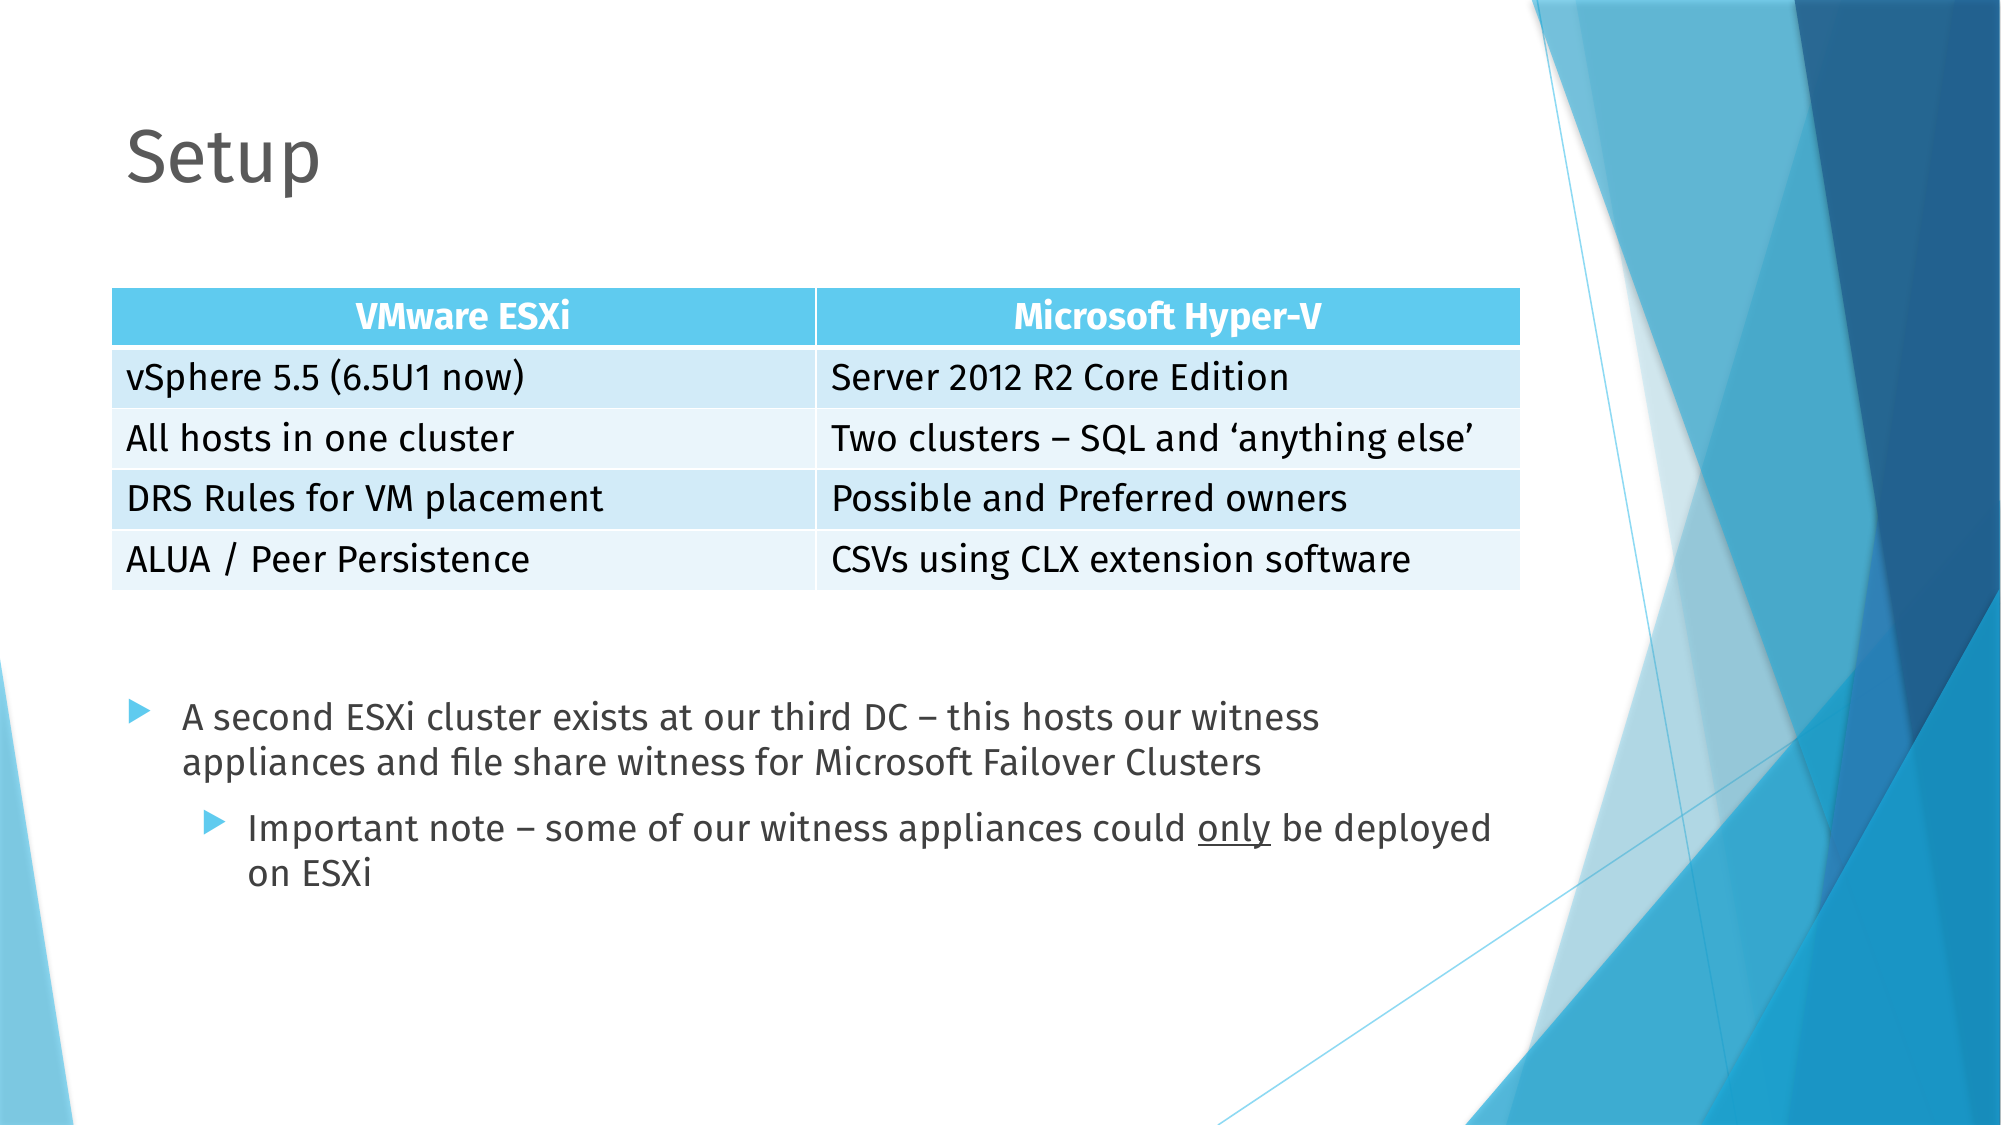

# Setup
| VMware ESXi | Microsoft Hyper-V |
| --- | --- |
| vSphere 5.5 (6.5U1 now) | Server 2012 R2 Core Edition |
| All hosts in one cluster | Two clusters – SQL and ‘anything else’ |
| DRS Rules for VM placement | Possible and Preferred owners |
| ALUA / Peer Persistence | CSVs using CLX extension software |

A second ESXi cluster exists at our third DC – this hosts our witness appliances and file share witness for Microsoft Failover Clusters
Important note – some of our witness appliances could only be deployed on ESXi